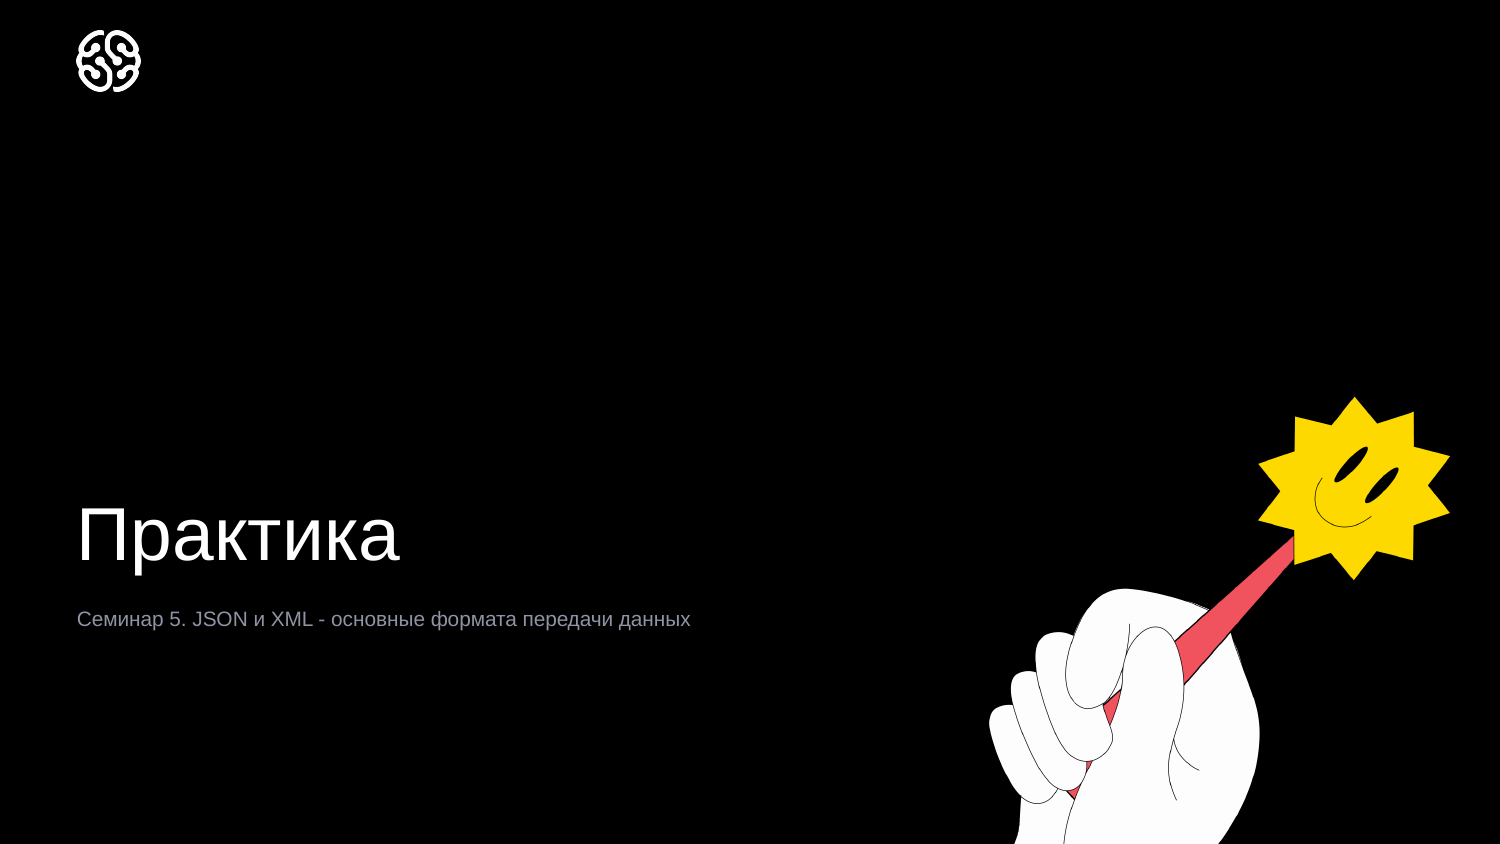

# Практика
Семинар 5. JSON и XML - основные формата передачи данных